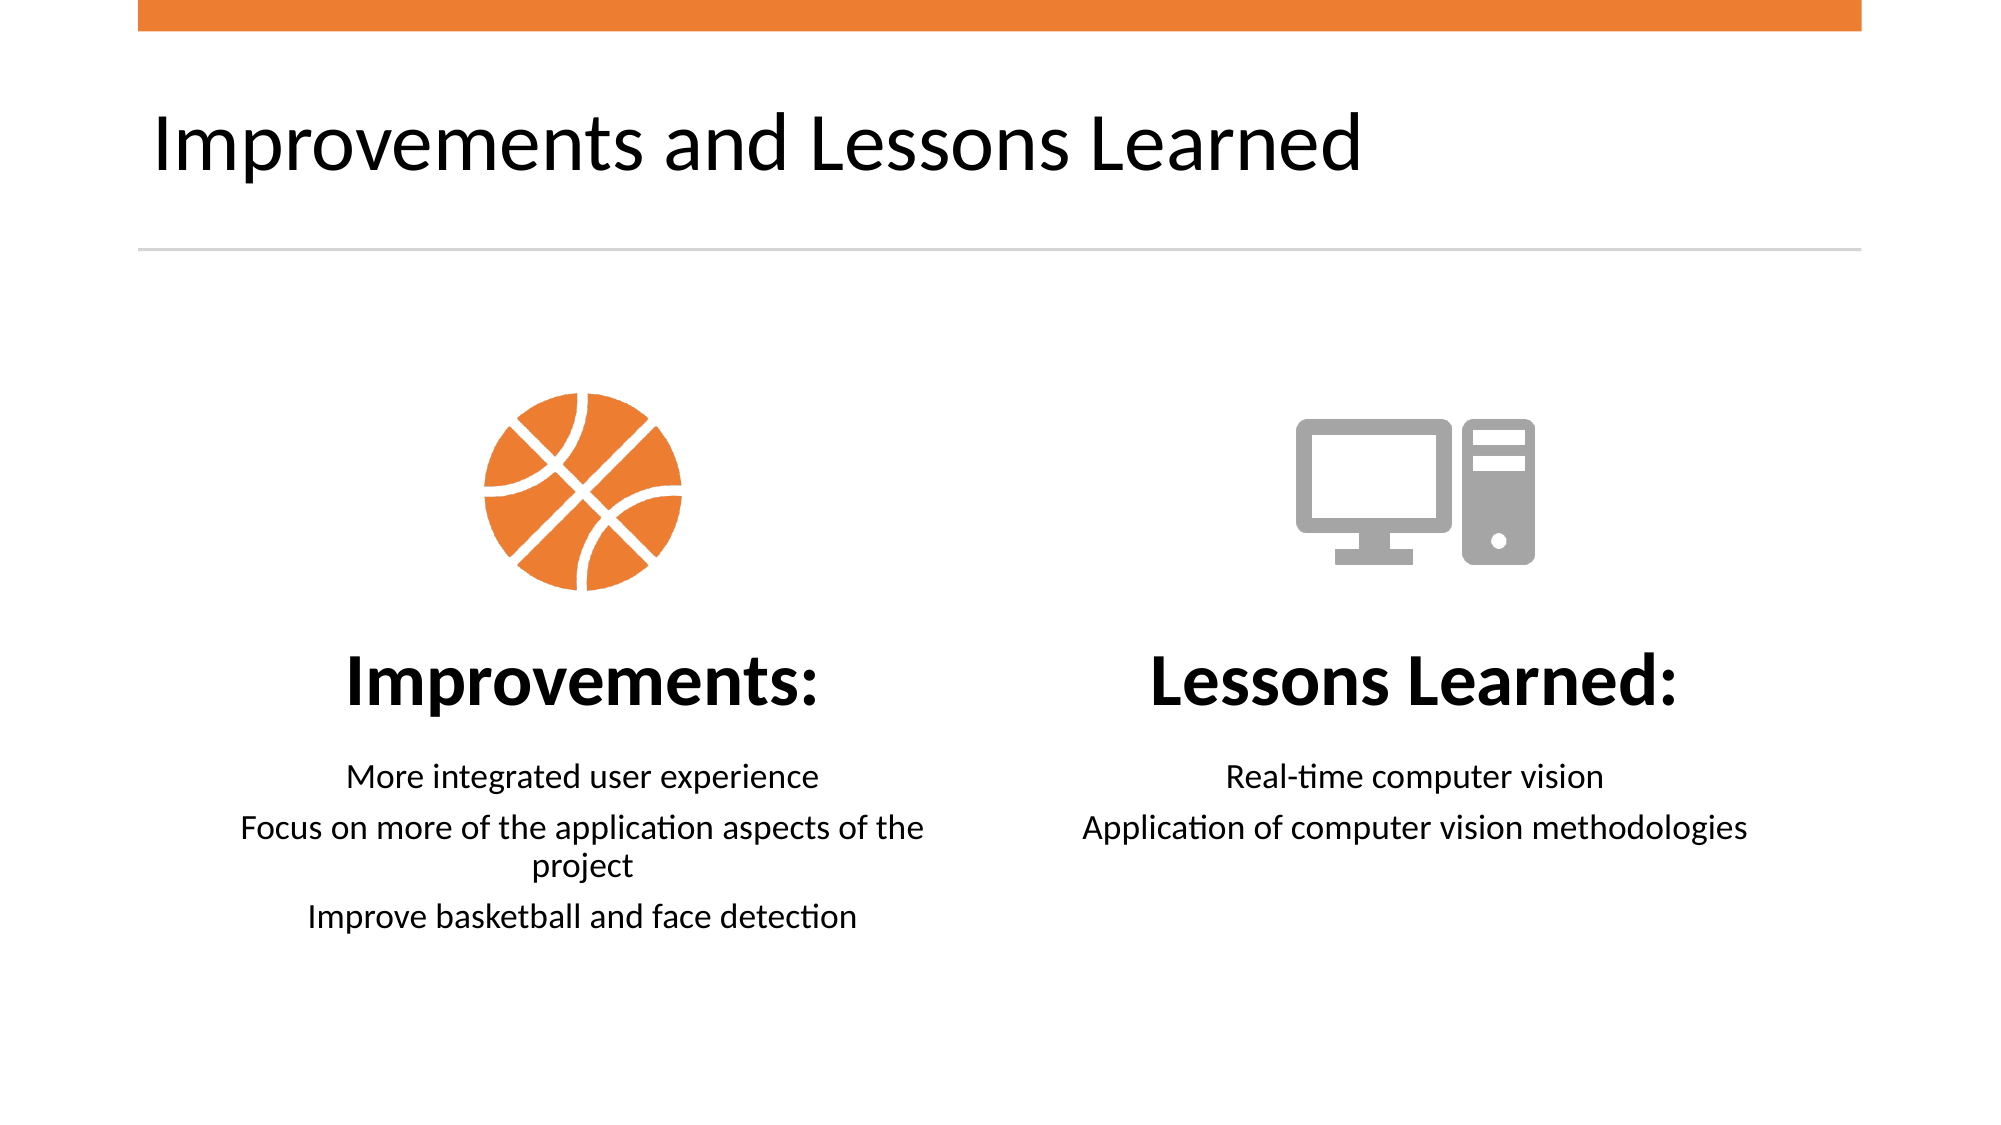

# Improvements and Lessons Learned

Improvements:
More integrated user experience
Focus on more of the application aspects of the project
Improve basketball and face detection
Lessons Learned:
Real-time computer vision
Application of computer vision methodologies